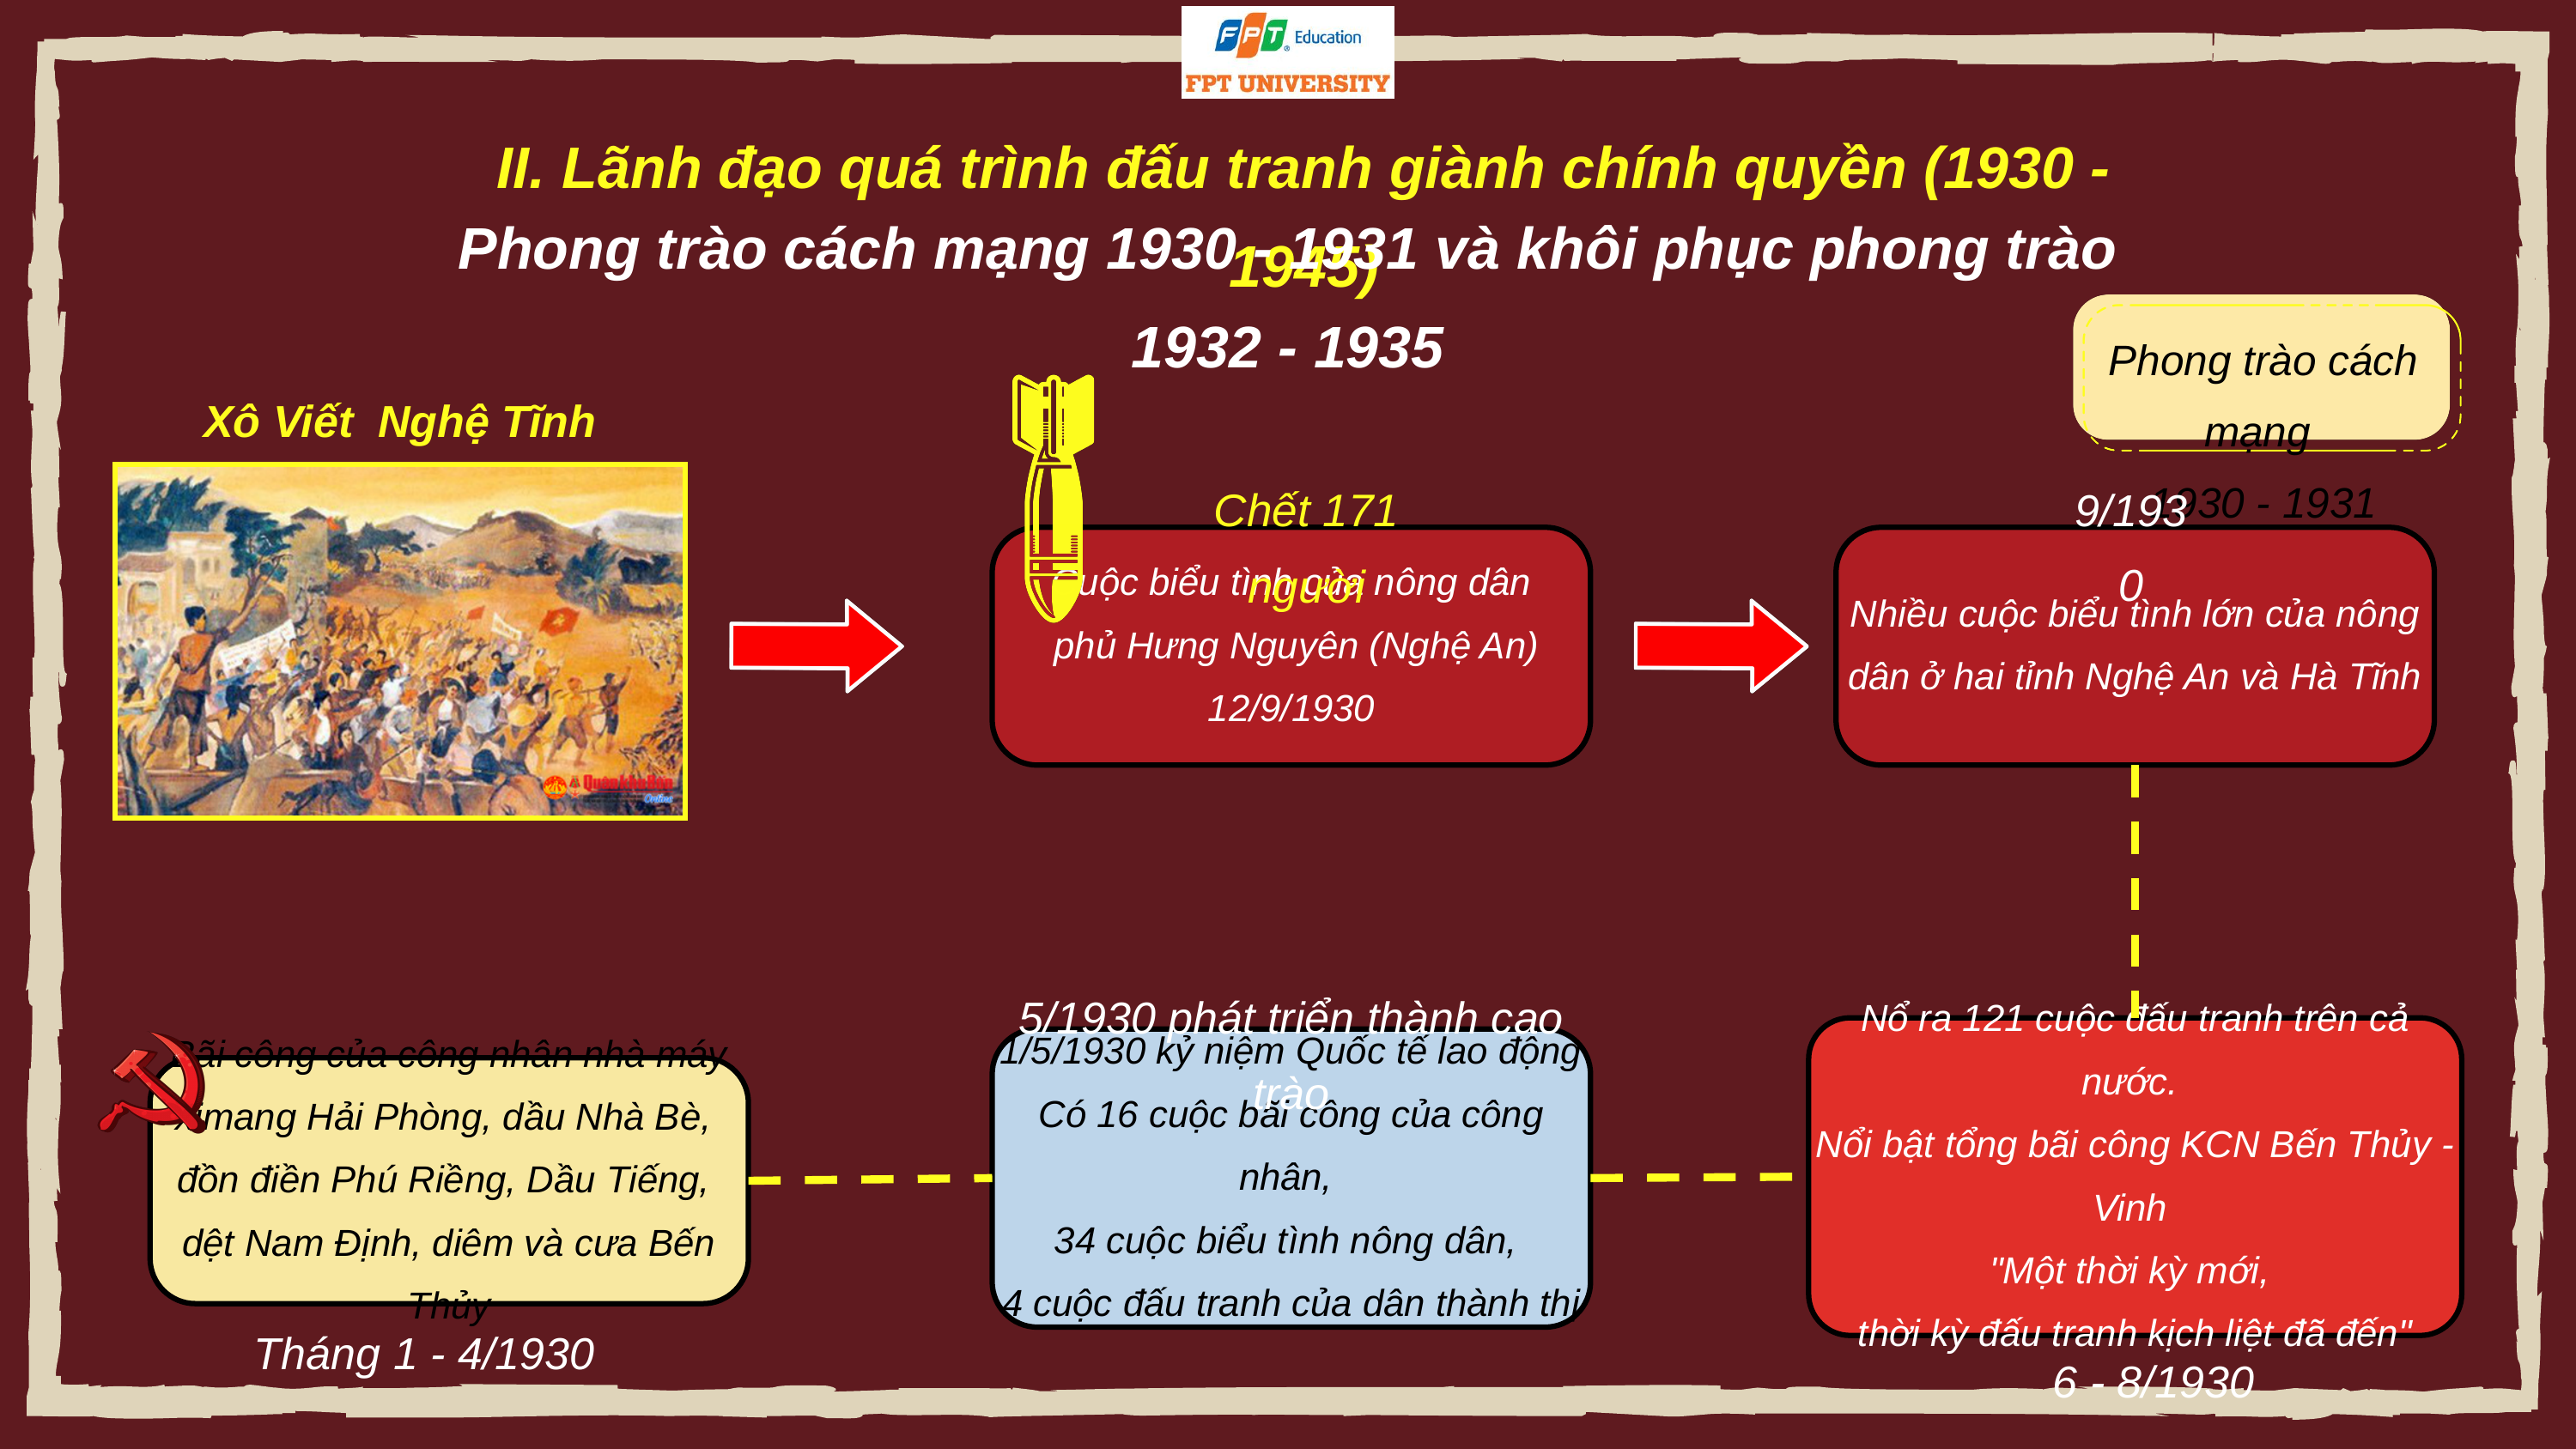

II. Lãnh đạo quá trình đấu tranh giành chính quyền (1930 - 1945)
Phong trào cách mạng 1930 - 1931 và khôi phục phong trào 1932 - 1935

Phong trào cách mạng
1930 - 1931
Xô Viết  Nghệ Tĩnh

Chết 171 người
9/1930

Cuộc biểu tình của nông dân
 phủ Hưng Nguyên (Nghệ An)
12/9/1930

Nhiều cuộc biểu tình lớn của nông dân ở hai tỉnh Nghệ An và Hà Tĩnh

5/1930 phát triển thành cao trào

Nổ ra 121 cuộc đấu tranh trên cả nước.
Nổi bật tổng bãi công KCN Bến Thủy - Vinh
"Một thời kỳ mới,
thời kỳ đấu tranh kịch liệt đã đến"

1/5/1930 kỷ niệm Quốc tế lao động
Có 16 cuộc bãi công của công nhân,
34 cuộc biểu tình nông dân,
4 cuộc đấu tranh của dân thành thị

Bãi công của công nhân nhà máy ximang Hải Phòng, dầu Nhà Bè,
đồn điền Phú Riềng, Dầu Tiếng,
dệt Nam Định, diêm và cưa Bến Thủy
Tháng 1 - 4/1930
6 - 8/1930